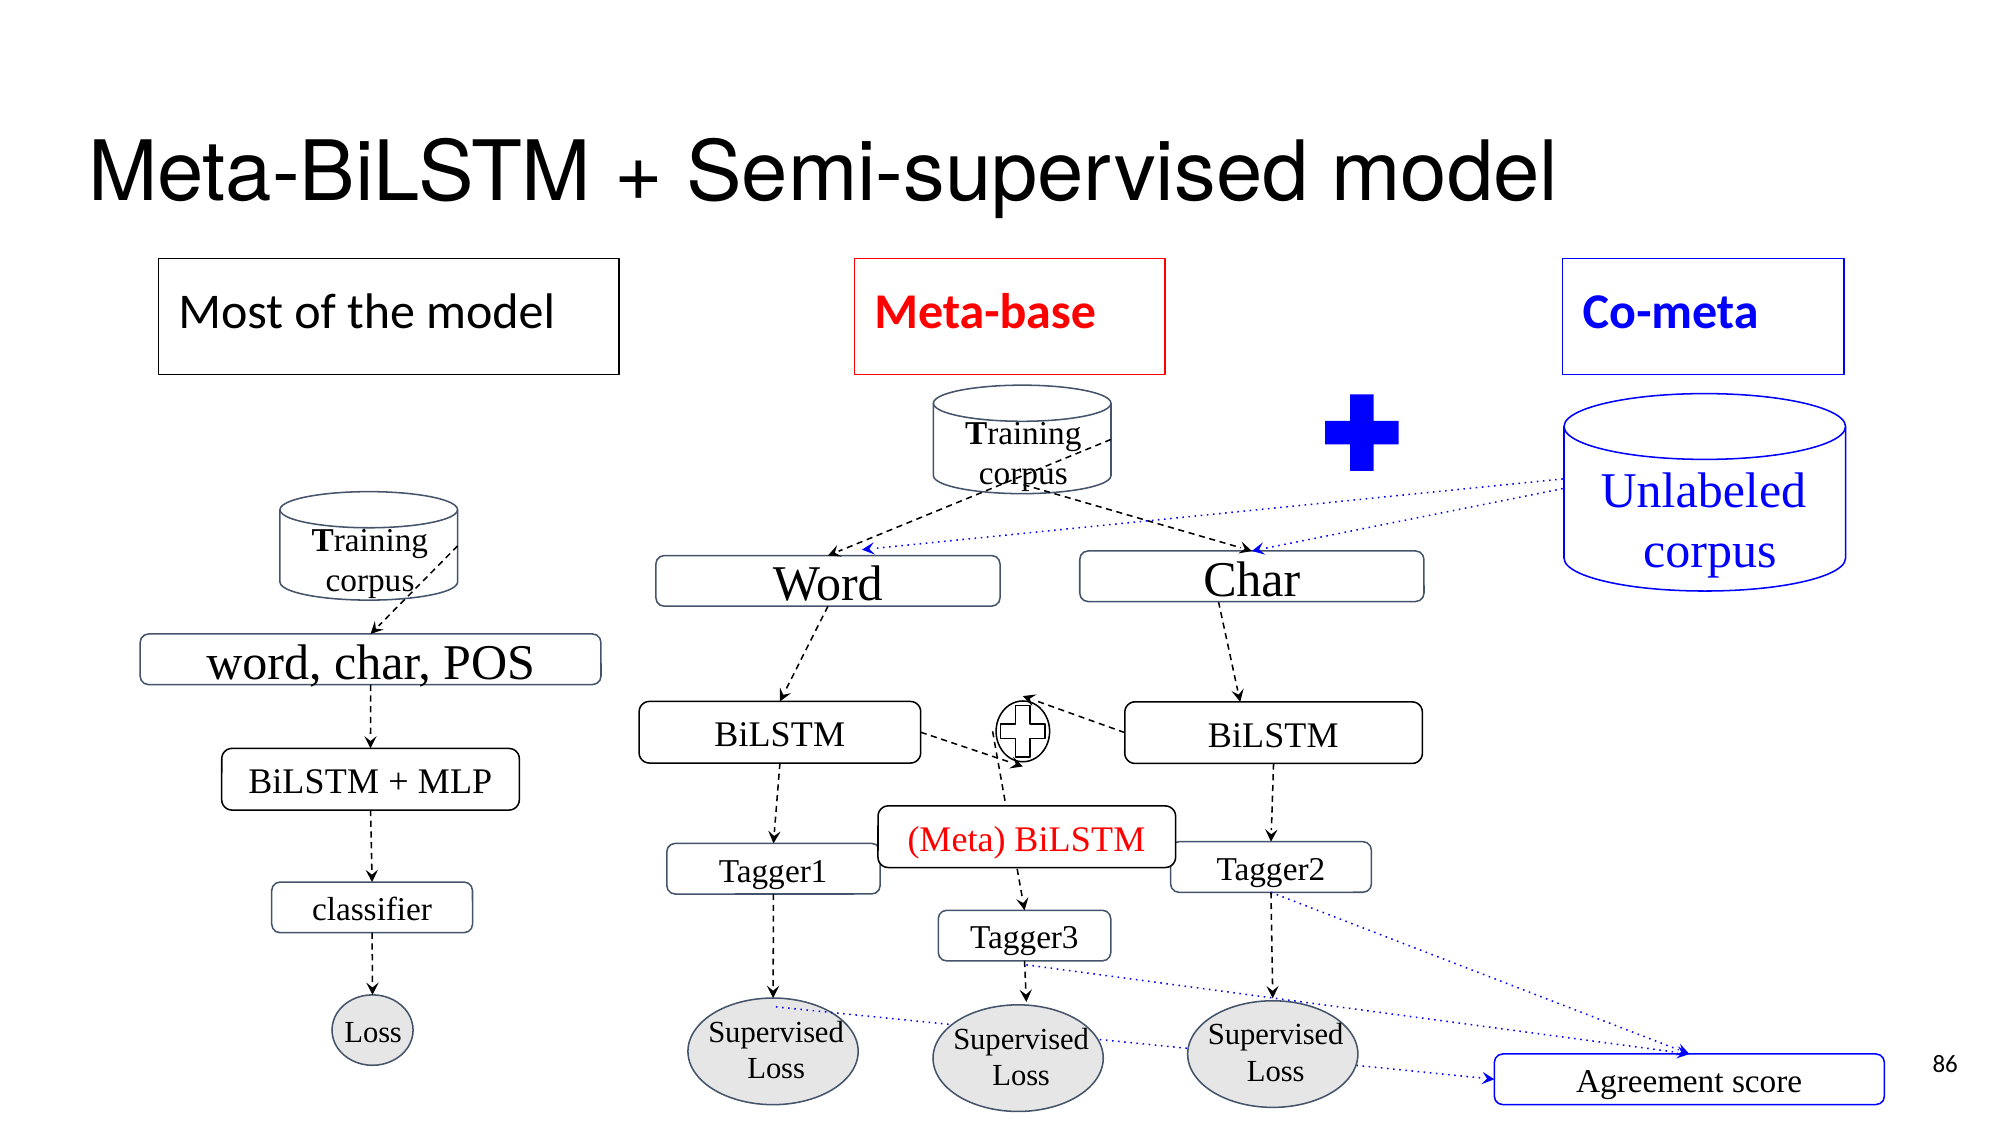

Meta-BiLSTM + Semi-supervised model
Most of the model
Meta-base
Co-meta

Training
corpus

 Unlabeled
 corpus

Training
corpus
Char
Word
word, char, POS

BiLSTM
BiLSTM
BiLSTM + MLP
(Meta) BiLSTM
Tagger2
Tagger1
classifier
Tagger3

Loss

Supervised
Loss

Supervised
Loss

Supervised
Loss

86
Agreement score